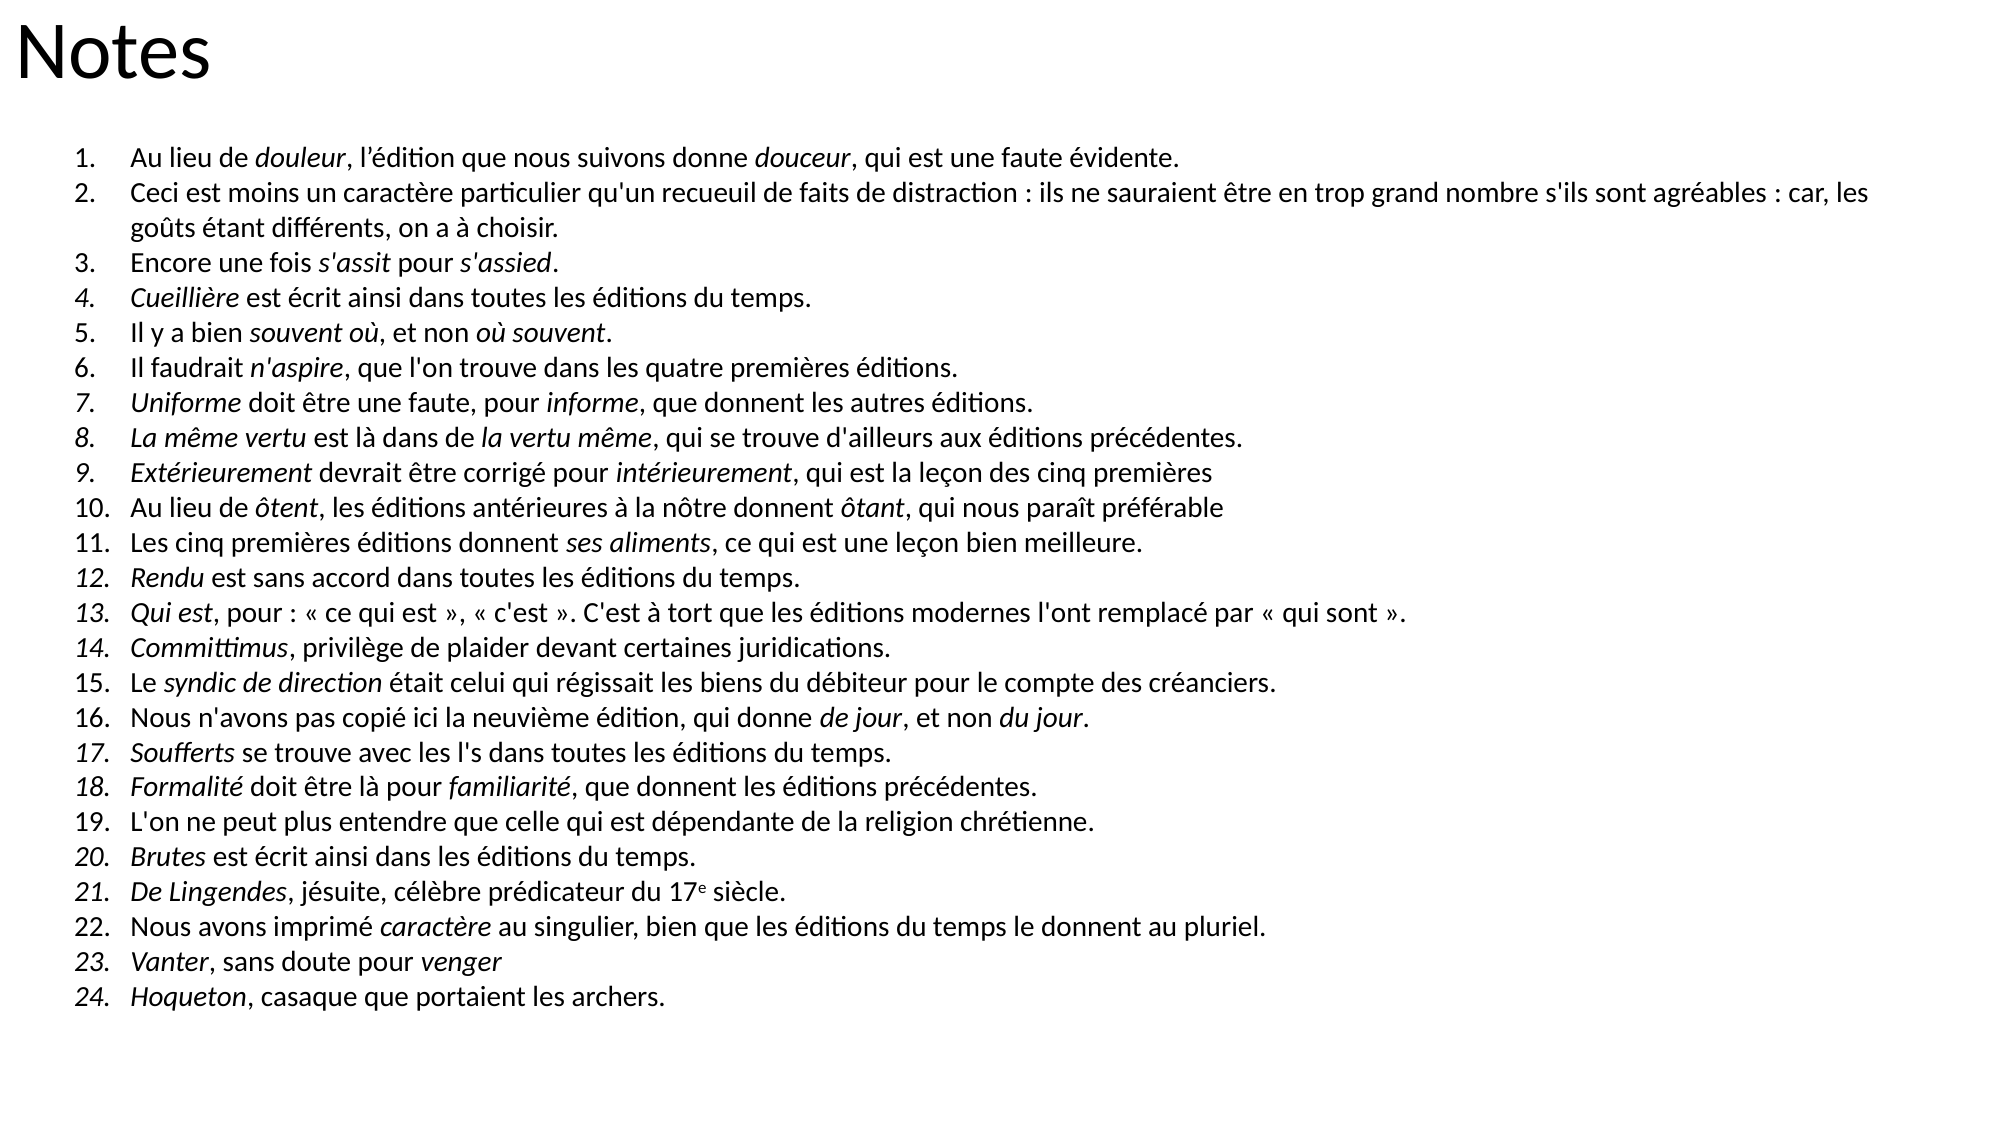

# Notes
Au lieu de douleur, l’édition que nous suivons donne douceur, qui est une faute évidente.
Ceci est moins un caractère particulier qu'un recueuil de faits de distraction : ils ne sauraient être en trop grand nombre s'ils sont agréables : car, les goûts étant différents, on a à choisir.
Encore une fois s'assit pour s'assied.
Cueillière est écrit ainsi dans toutes les éditions du temps.
Il y a bien souvent où, et non où souvent.
Il faudrait n'aspire, que l'on trouve dans les quatre premières éditions.
Uniforme doit être une faute, pour informe, que donnent les autres éditions.
La même vertu est là dans de la vertu même, qui se trouve d'ailleurs aux éditions précédentes.
Extérieurement devrait être corrigé pour intérieurement, qui est la leçon des cinq premières
Au lieu de ôtent, les éditions antérieures à la nôtre donnent ôtant, qui nous paraît préférable
Les cinq premières éditions donnent ses aliments, ce qui est une leçon bien meilleure.
Rendu est sans accord dans toutes les éditions du temps.
Qui est, pour : « ce qui est », « c'est ». C'est à tort que les éditions modernes l'ont remplacé par « qui sont ».
Committimus, privilège de plaider devant certaines juridications.
Le syndic de direction était celui qui régissait les biens du débiteur pour le compte des créanciers.
Nous n'avons pas copié ici la neuvième édition, qui donne de jour, et non du jour.
Soufferts se trouve avec les l's dans toutes les éditions du temps.
Formalité doit être là pour familiarité, que donnent les éditions précédentes.
L'on ne peut plus entendre que celle qui est dépendante de la religion chrétienne.
Brutes est écrit ainsi dans les éditions du temps.
De Lingendes, jésuite, célèbre prédicateur du 17e siècle.
Nous avons imprimé caractère au singulier, bien que les éditions du temps le donnent au pluriel.
Vanter, sans doute pour venger
Hoqueton, casaque que portaient les archers.